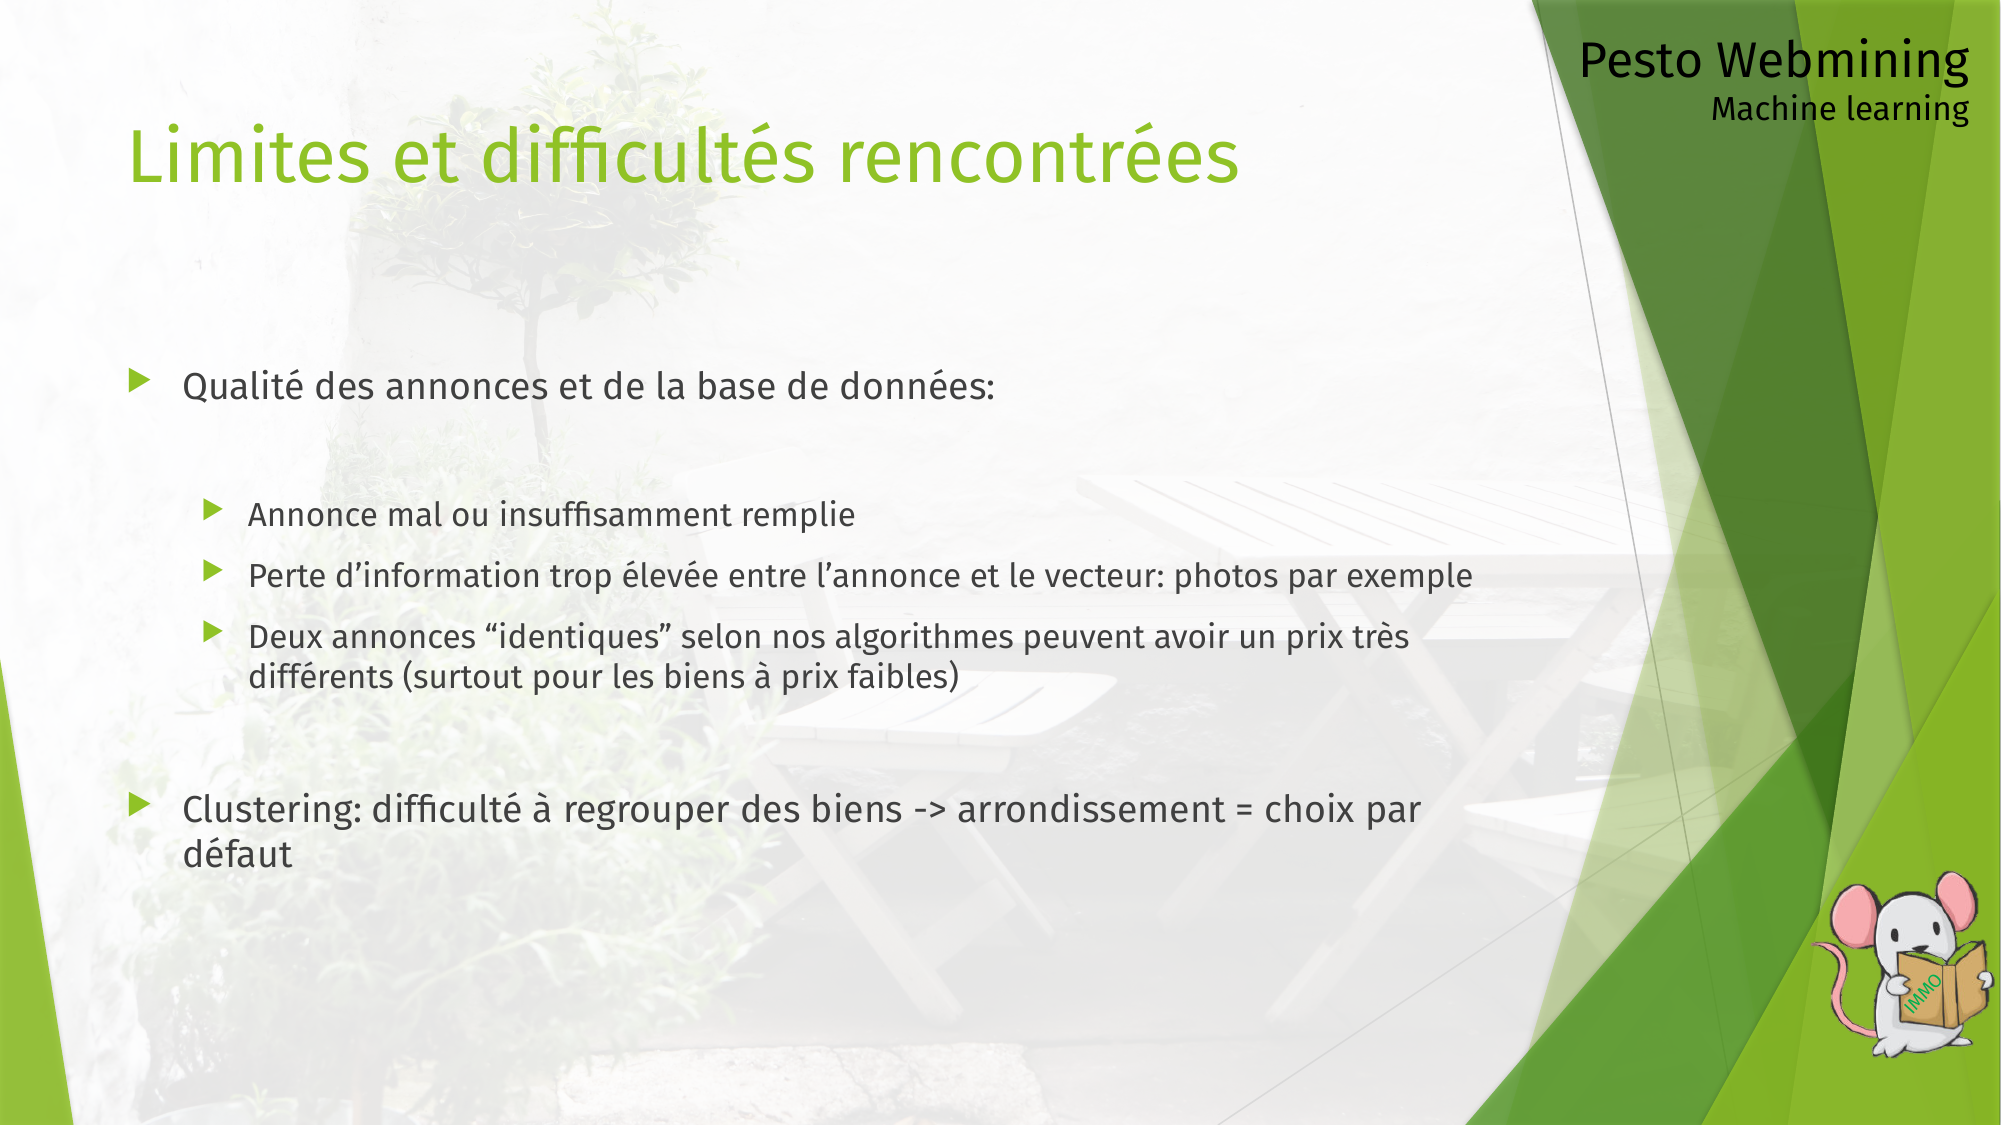

Pesto Webmining
Machine learning
# Limites et difficultés rencontrées
Qualité des annonces et de la base de données:

Annonce mal ou insuffisamment remplie
Perte d’information trop élevée entre l’annonce et le vecteur: photos par exemple
Deux annonces “identiques” selon nos algorithmes peuvent avoir un prix très différents (surtout pour les biens à prix faibles)

Clustering: difficulté à regrouper des biens -> arrondissement = choix par défaut